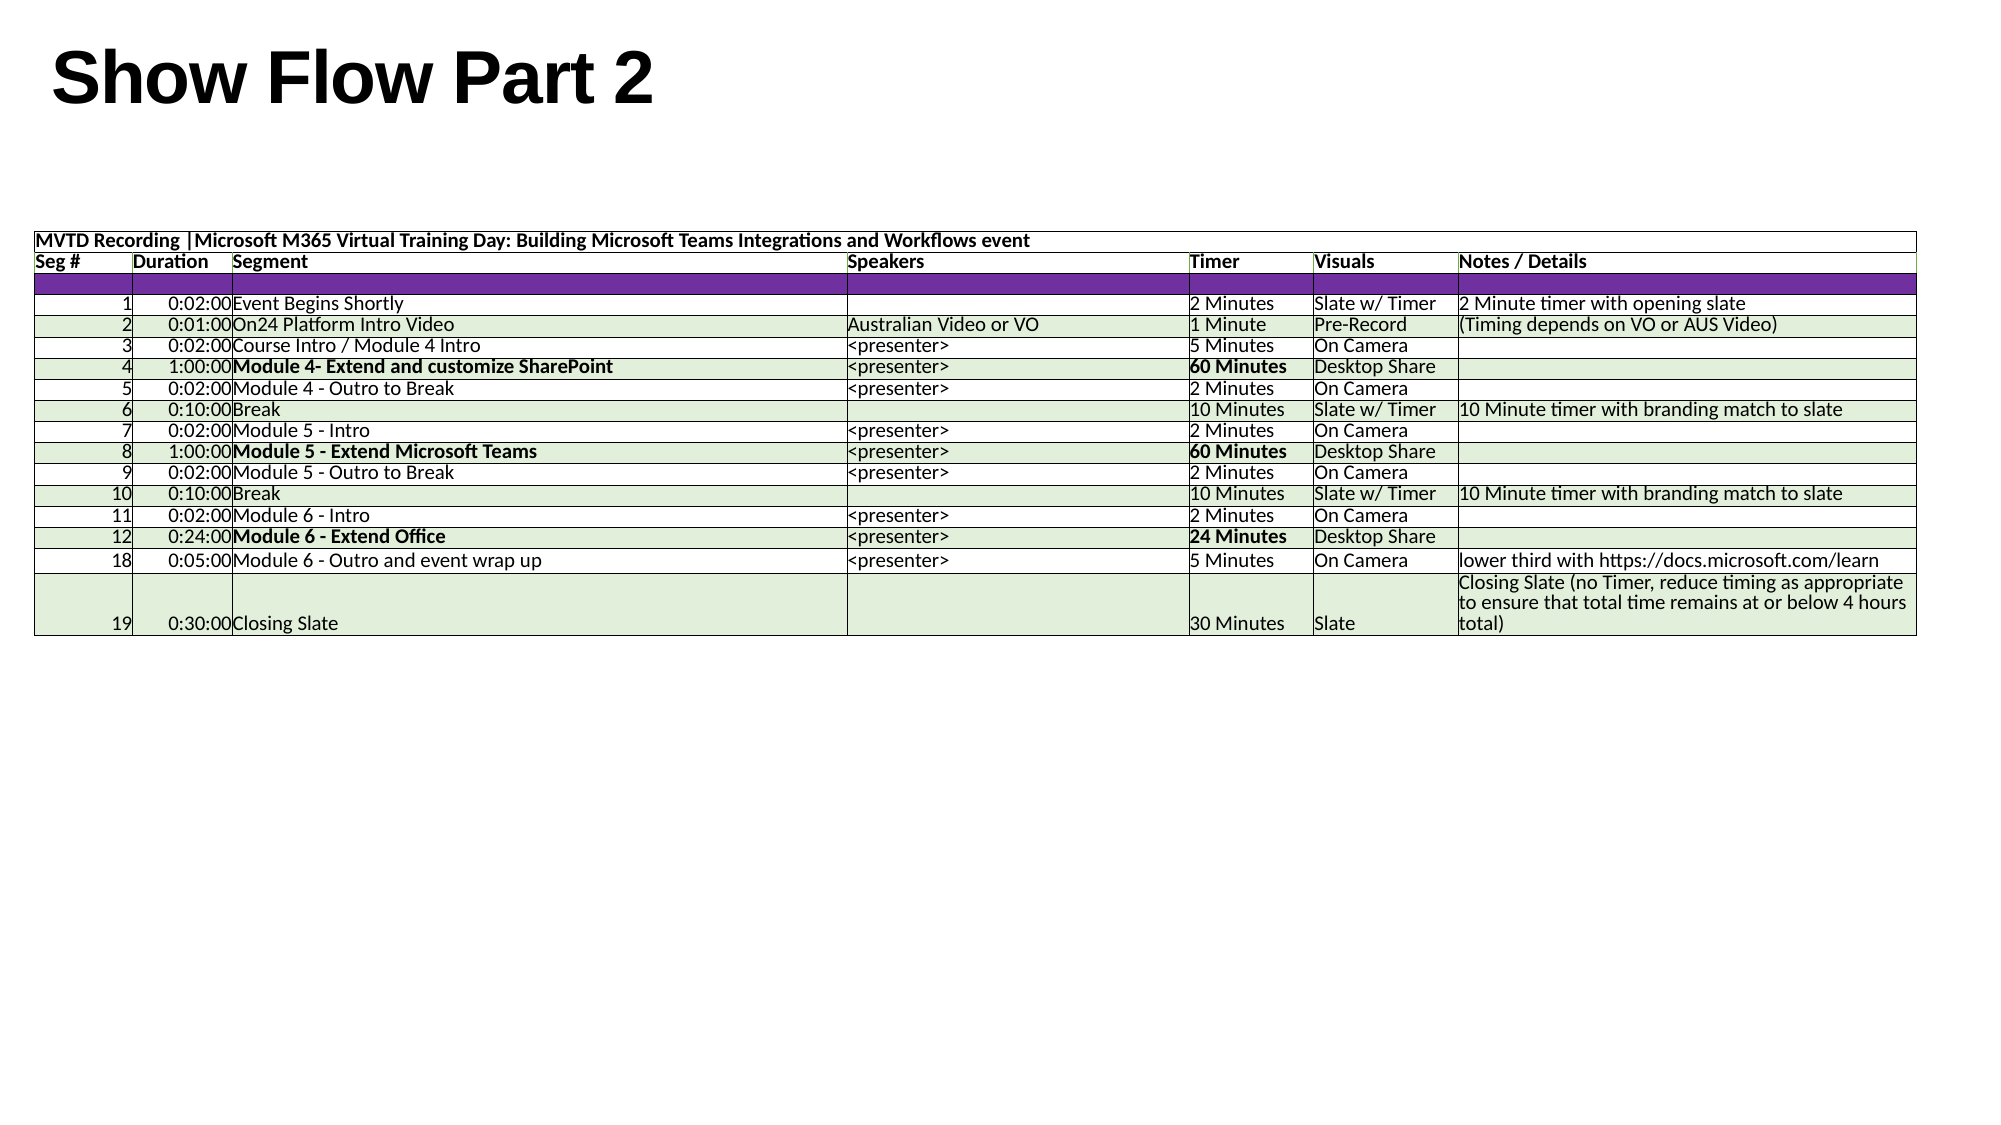

# Show Flow Part 2
| MVTD Recording |Microsoft M365 Virtual Training Day: Building Microsoft Teams Integrations and Workflows event |  |  |  |  |  |  |
| --- | --- | --- | --- | --- | --- | --- |
| Seg # | Duration | Segment | Speakers | Timer | Visuals | Notes / Details |
| 6:30 | 0:00:00 |  |  |  |  |  |
| 1 | 0:02:00 | Event Begins Shortly |  | 2 Minutes | Slate w/ Timer | 2 Minute timer with opening slate |
| 2 | 0:01:00 | On24 Platform Intro Video | Australian Video or VO | 1 Minute | Pre-Record | (Timing depends on VO or AUS Video) |
| 3 | 0:02:00 | Course Intro / Module 4 Intro | <presenter> | 5 Minutes | On Camera |  |
| 4 | 1:00:00 | Module 4- Extend and customize SharePoint | <presenter> | 60 Minutes | Desktop Share |  |
| 5 | 0:02:00 | Module 4 - Outro to Break | <presenter> | 2 Minutes | On Camera |  |
| 6 | 0:10:00 | Break |  | 10 Minutes | Slate w/ Timer | 10 Minute timer with branding match to slate |
| 7 | 0:02:00 | Module 5 - Intro | <presenter> | 2 Minutes | On Camera |  |
| 8 | 1:00:00 | Module 5 - Extend Microsoft Teams | <presenter> | 60 Minutes | Desktop Share |  |
| 9 | 0:02:00 | Module 5 - Outro to Break | <presenter> | 2 Minutes | On Camera |  |
| 10 | 0:10:00 | Break |  | 10 Minutes | Slate w/ Timer | 10 Minute timer with branding match to slate |
| 11 | 0:02:00 | Module 6 - Intro | <presenter> | 2 Minutes | On Camera |  |
| 12 | 0:24:00 | Module 6 - Extend Office | <presenter> | 24 Minutes | Desktop Share |  |
| 18 | 0:05:00 | Module 6 - Outro and event wrap up | <presenter> | 5 Minutes | On Camera | lower third with https://docs.microsoft.com/learn |
| 19 | 0:30:00 | Closing Slate |  | 30 Minutes | Slate | Closing Slate (no Timer, reduce timing as appropriate to ensure that total time remains at or below 4 hours total) |